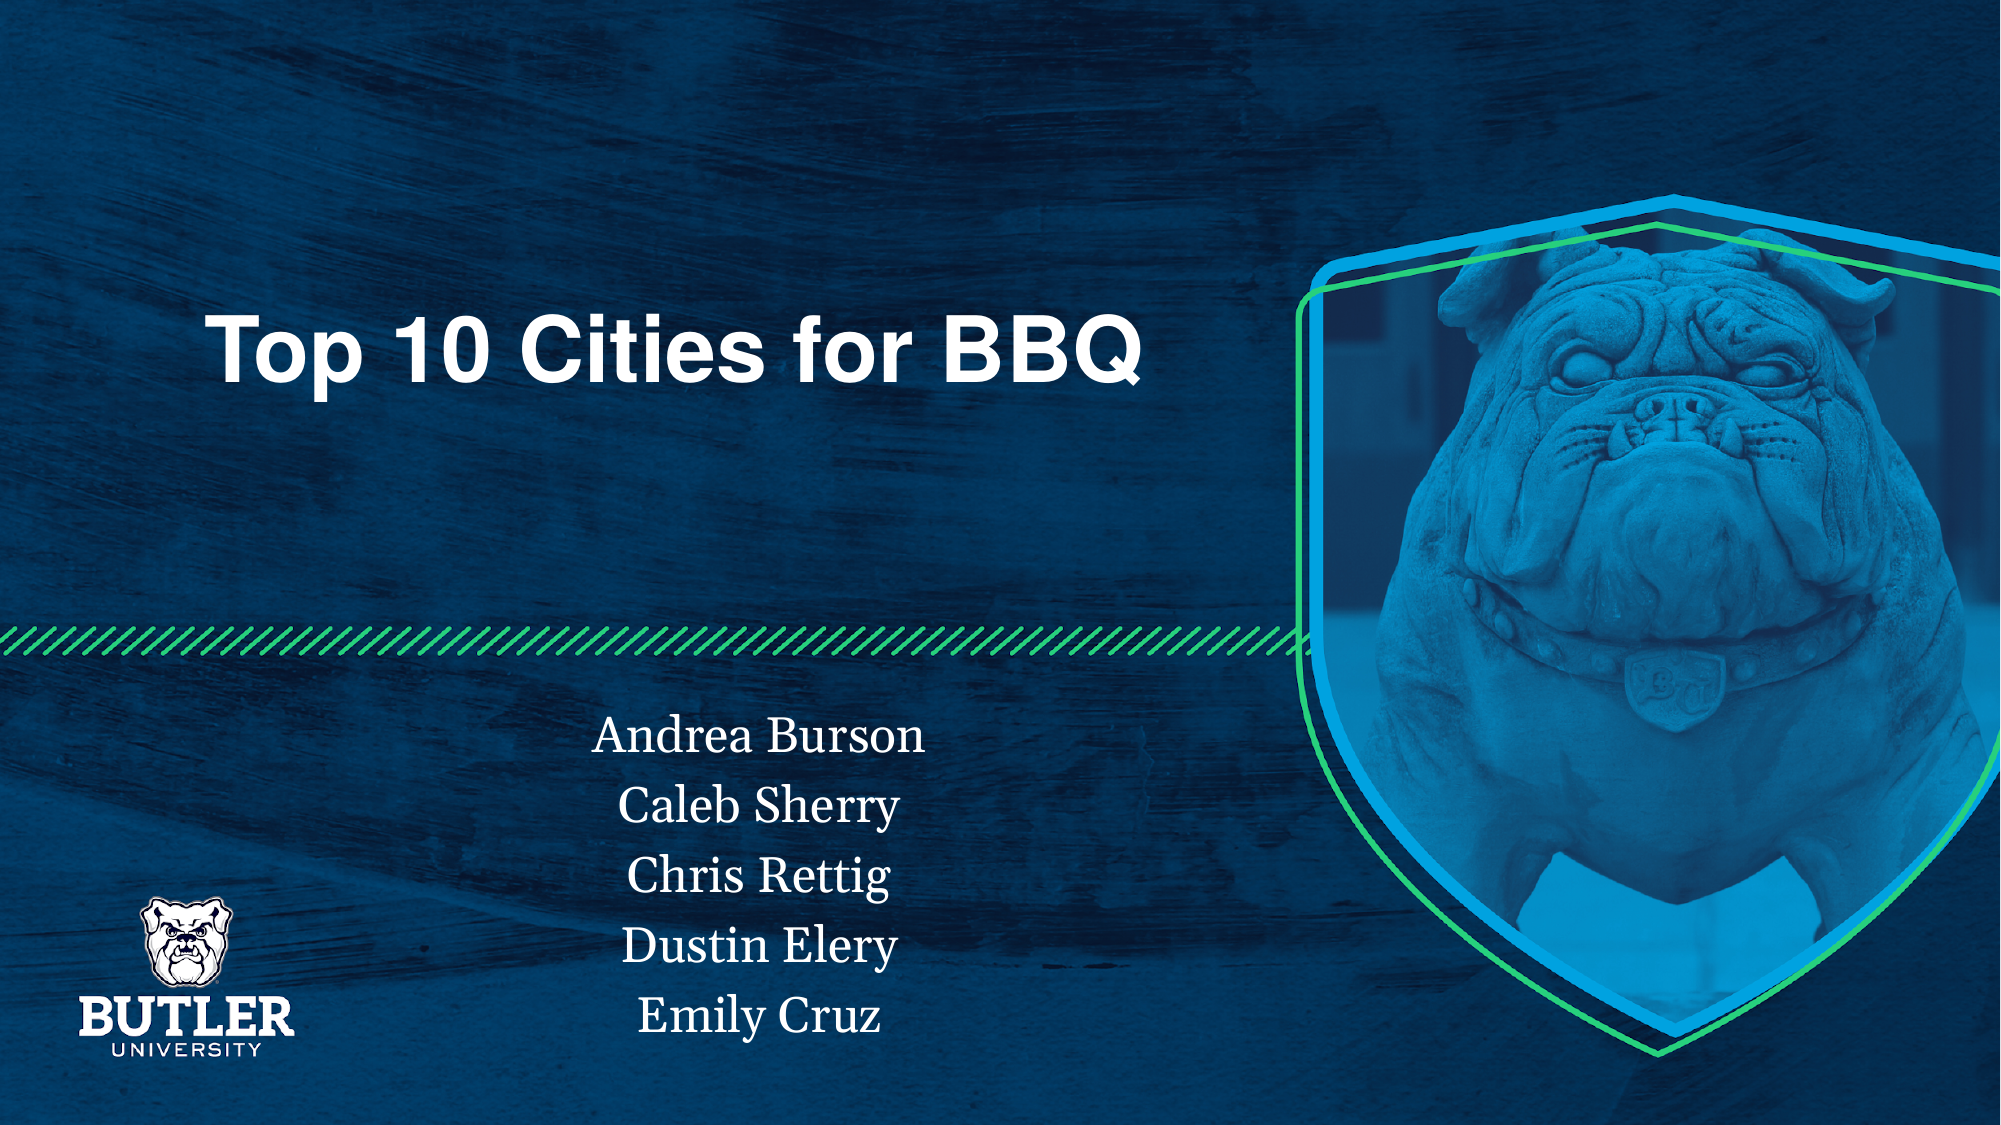

# Top 10 Cities for BBQ
Andrea Burson
Caleb Sherry
Chris Rettig
Dustin Elery
Emily Cruz